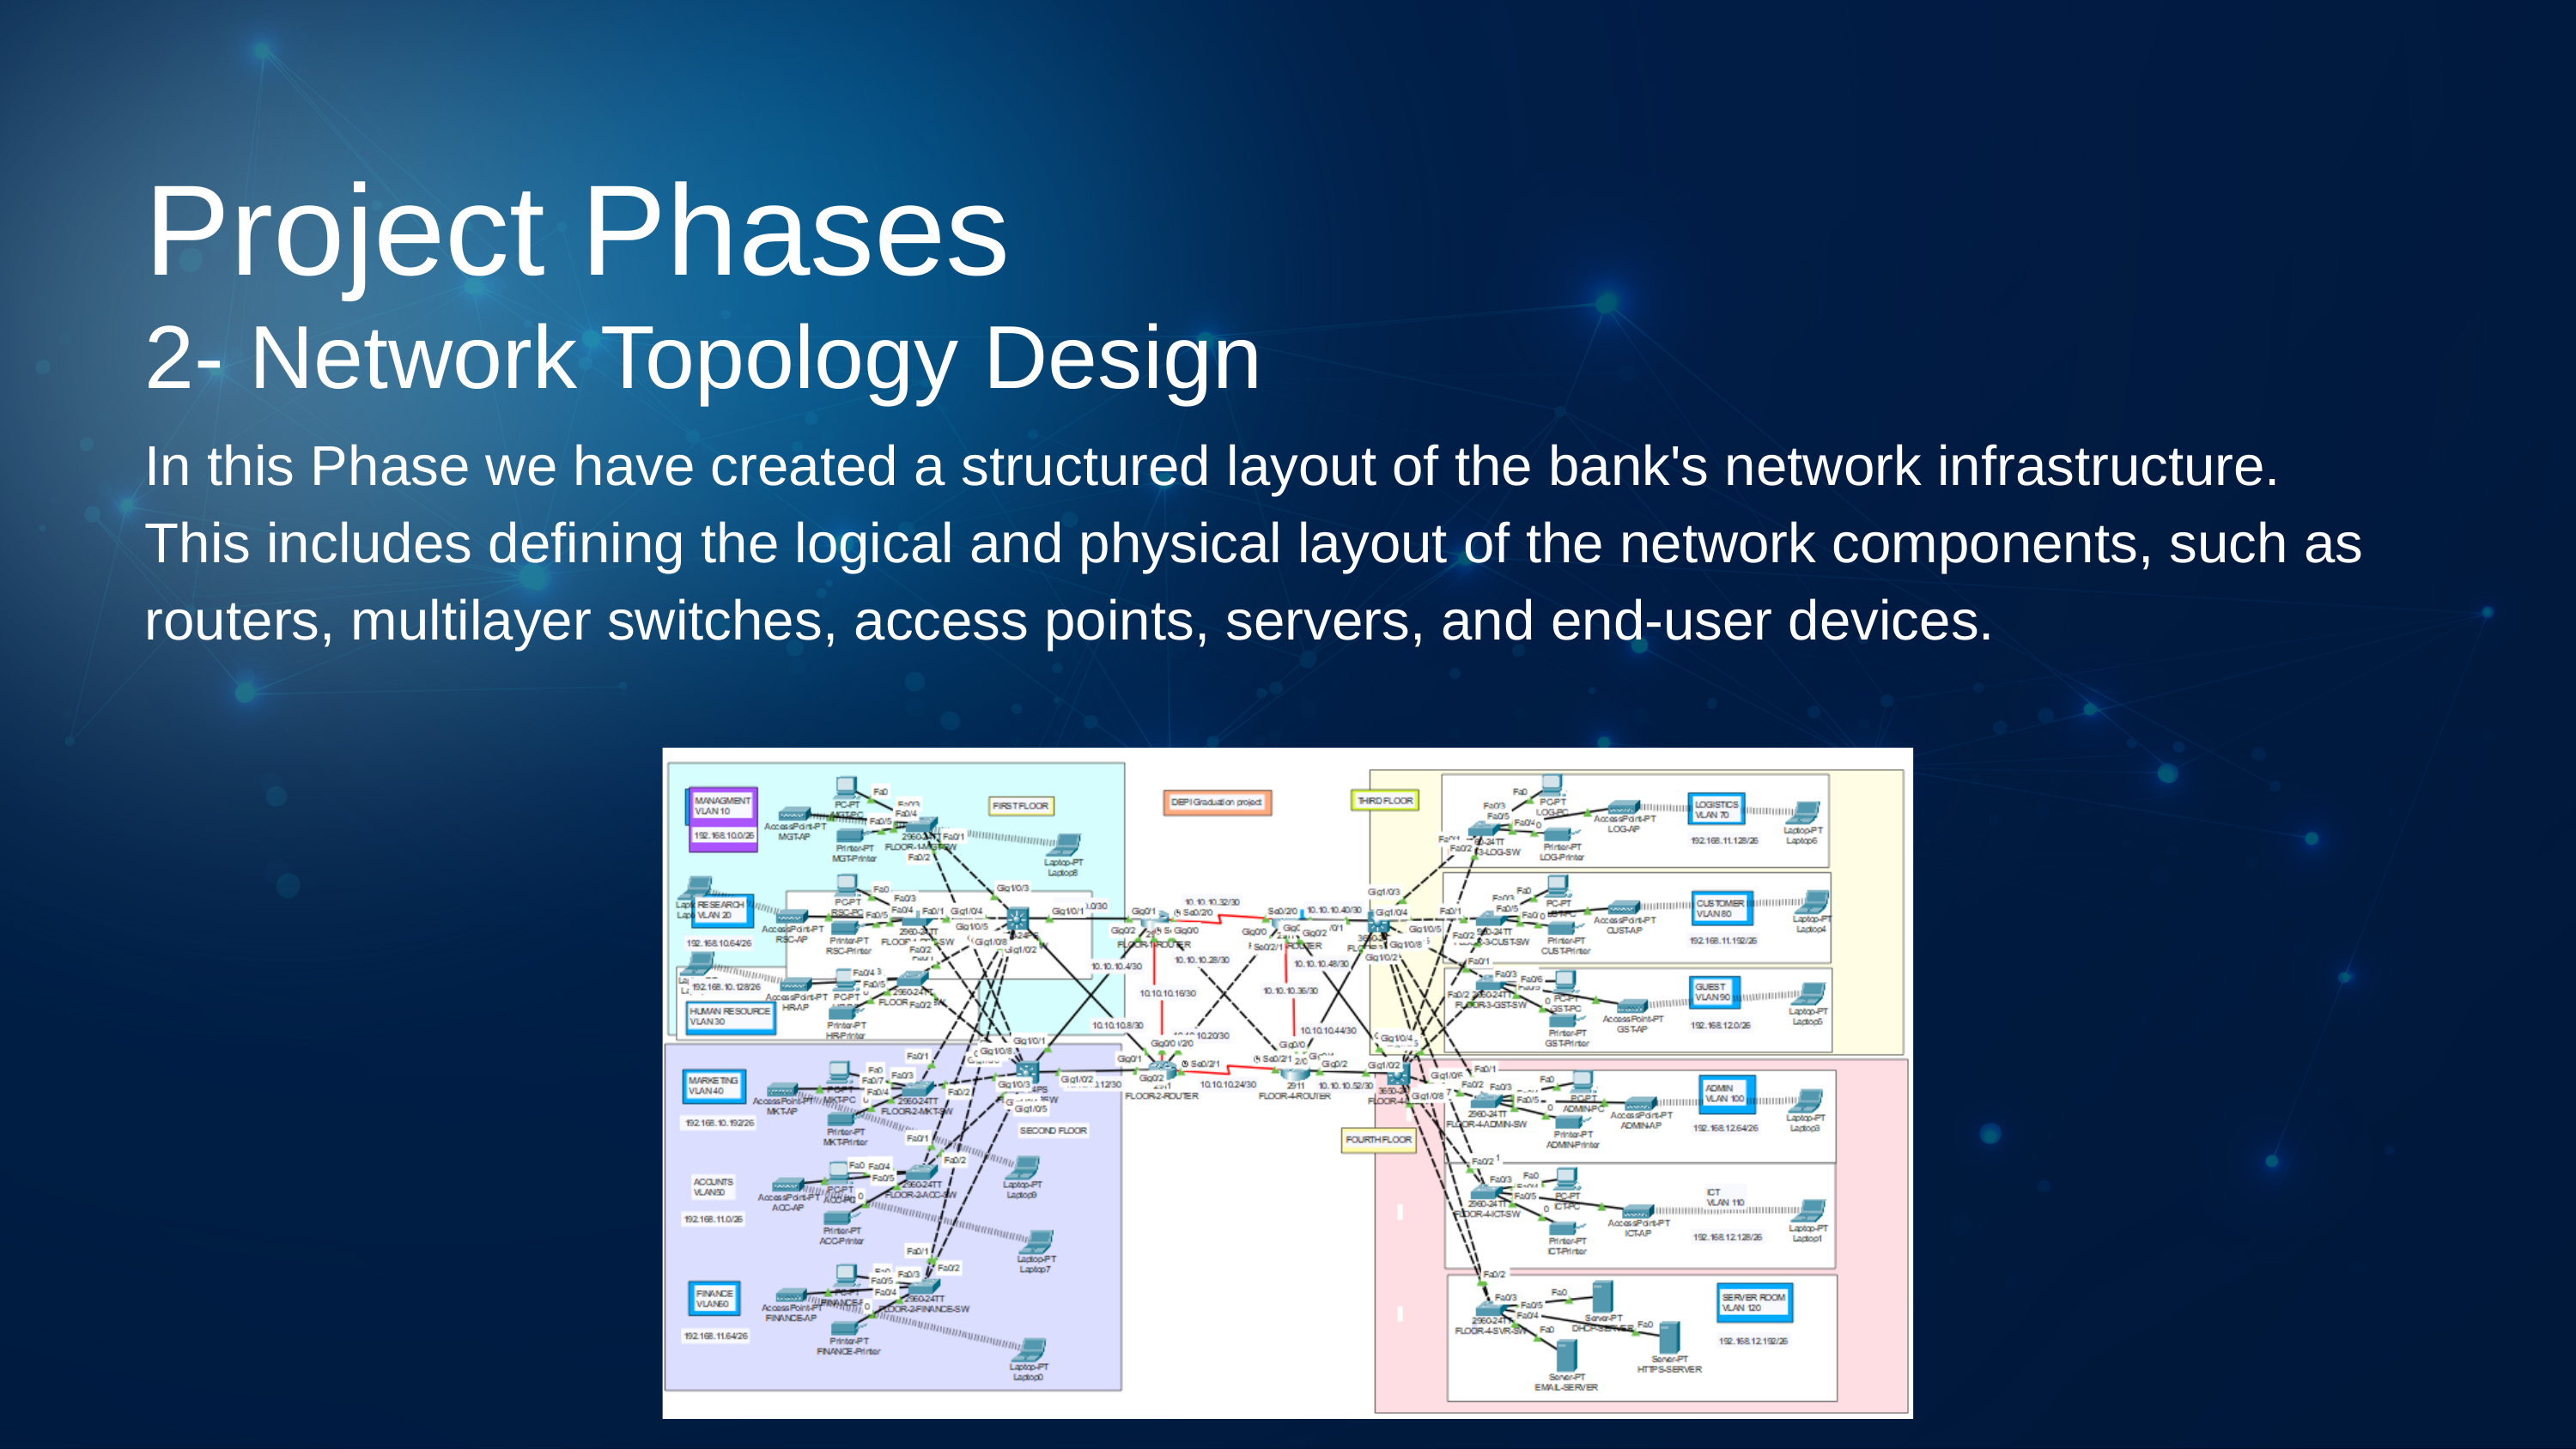

Project Phases
2- Network Topology Design
In this Phase we have created a structured layout of the bank's network infrastructure. This includes defining the logical and physical layout of the network components, such as routers, multilayer switches, access points, servers, and end-user devices.